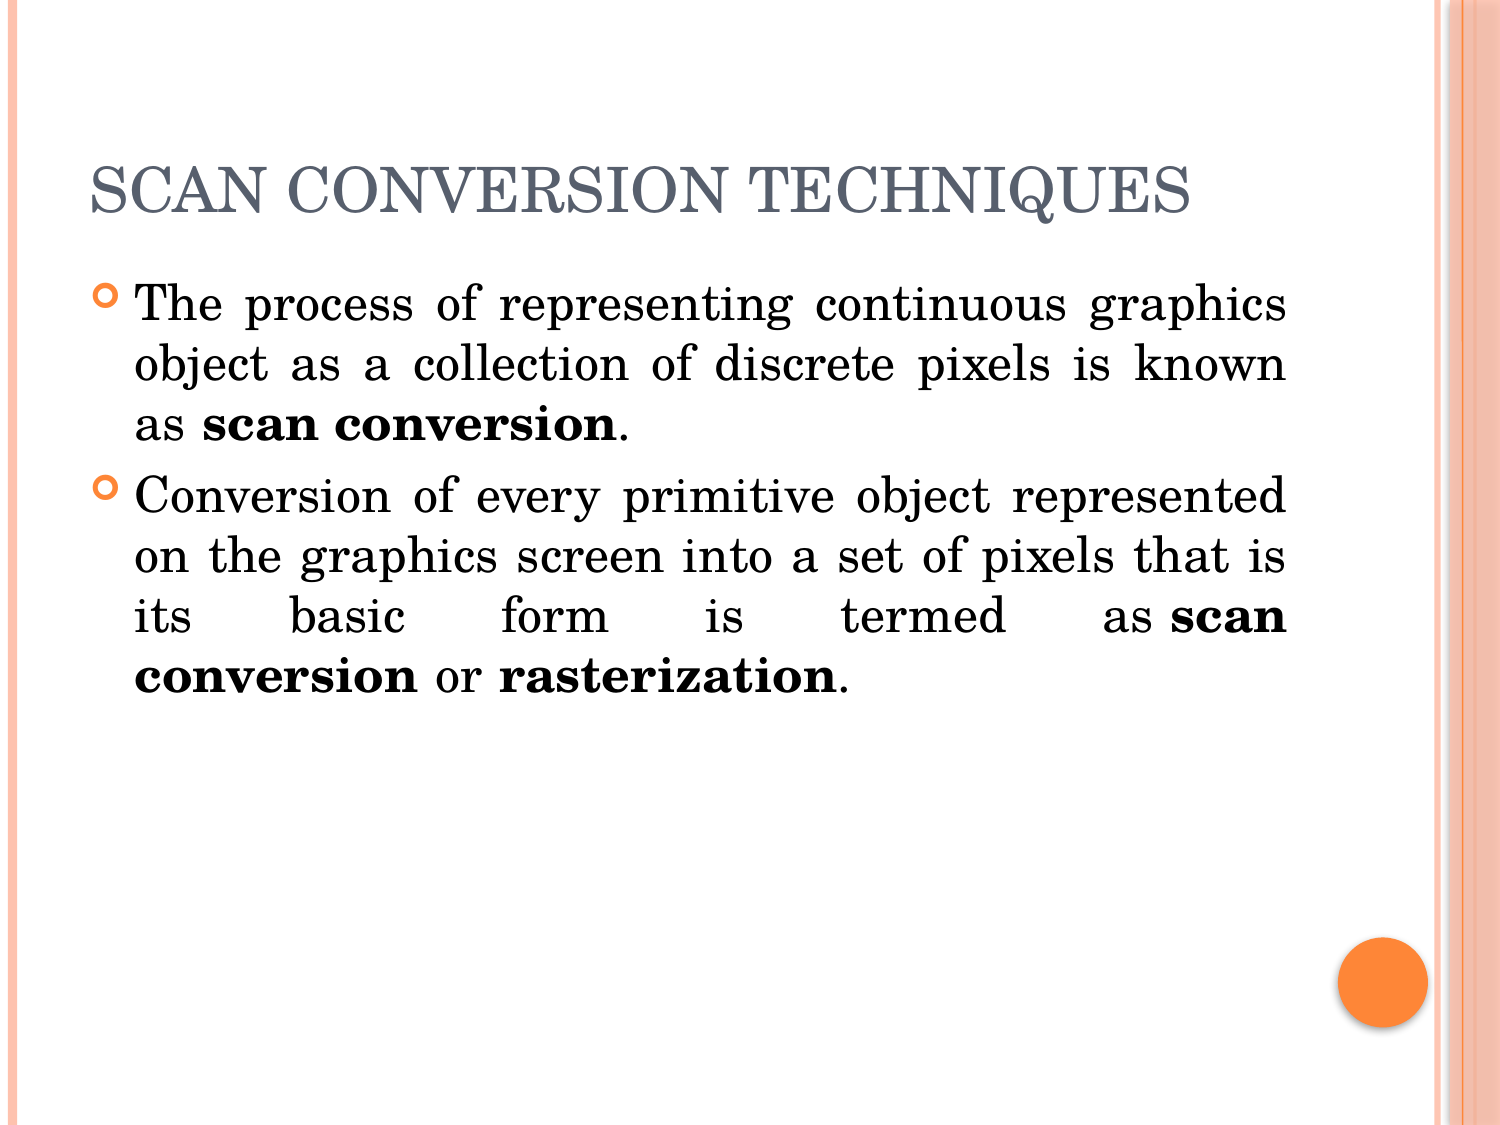

# Scan Conversion Techniques
The process of representing continuous graphics object as a collection of discrete pixels is known as scan conversion.
Conversion of every primitive object represented on the graphics screen into a set of pixels that is its basic form is termed as scan conversion or rasterization.